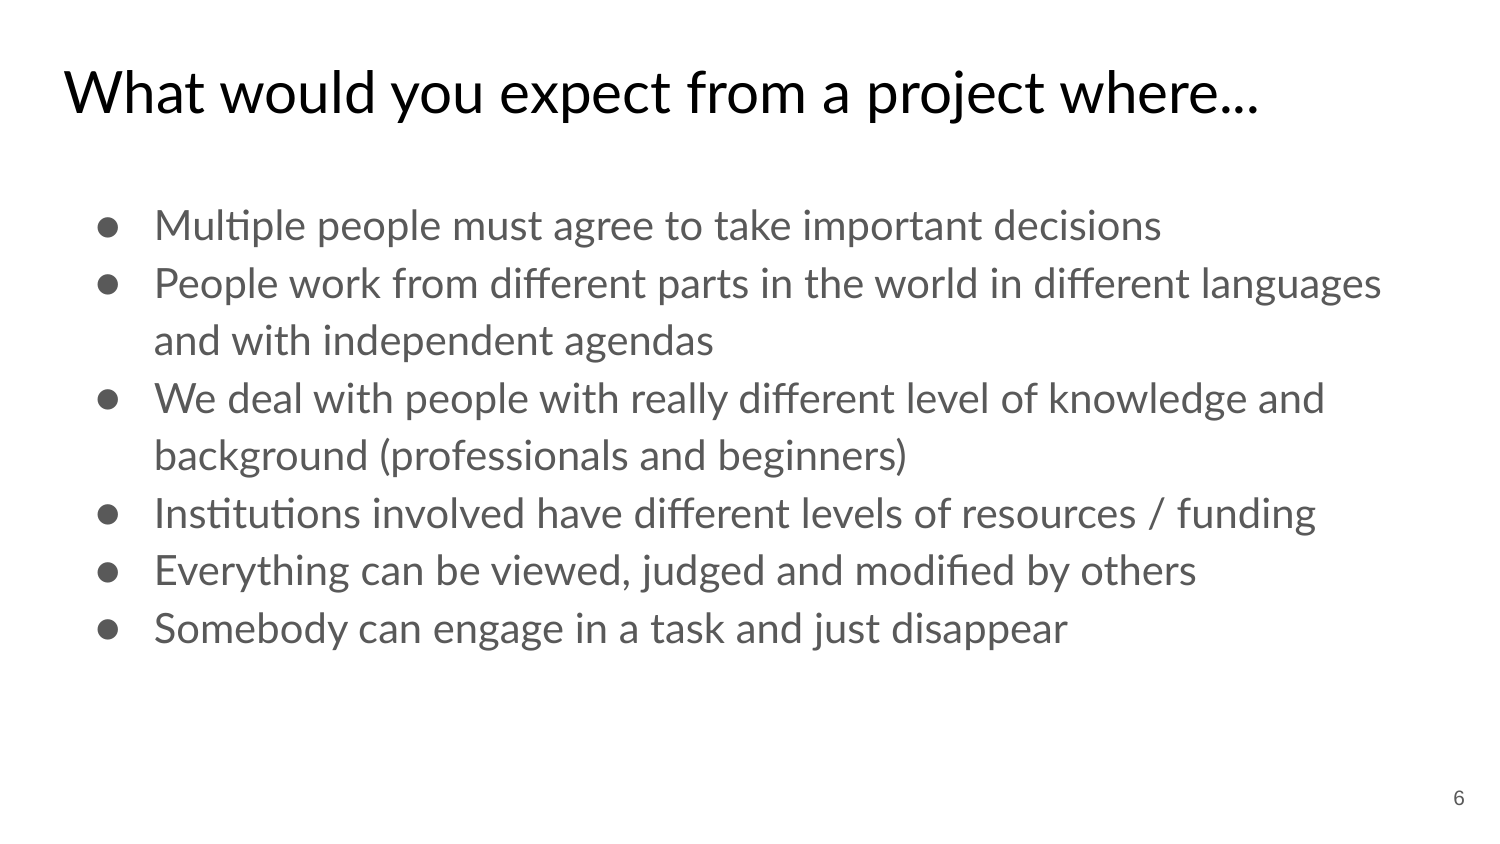

# What would you expect from a project where...
Multiple people must agree to take important decisions
People work from different parts in the world in different languages and with independent agendas
We deal with people with really different level of knowledge and background (professionals and beginners)
Institutions involved have different levels of resources / funding
Everything can be viewed, judged and modified by others
Somebody can engage in a task and just disappear
6